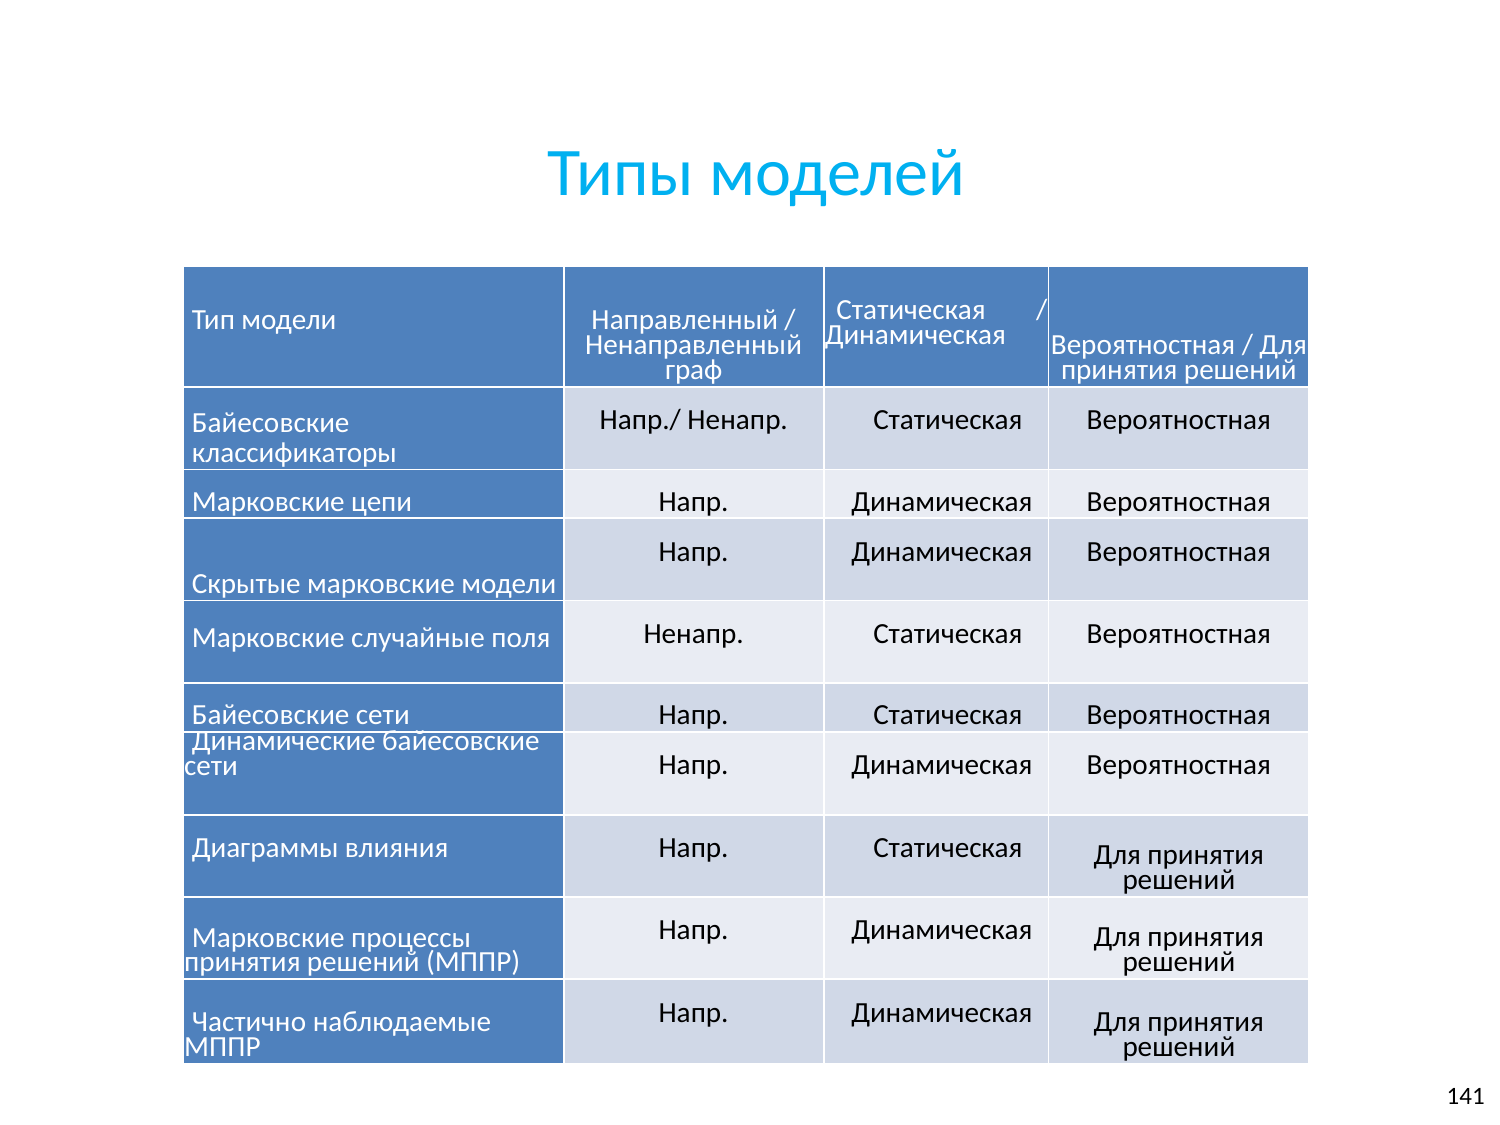

# Типы моделей
| Тип модели | Направленный / Ненаправленный граф | Статическая / Динамическая | Вероятностная / Для принятия решений |
| --- | --- | --- | --- |
| Байесовские классификаторы | Напр./ Ненапр. | Статическая | Вероятностная |
| Марковские цепи | Напр. | Динамическая | Вероятностная |
| Скрытые марковские модели | Напр. | Динамическая | Вероятностная |
| Марковские случайные поля | Ненапр. | Статическая | Вероятностная |
| Байесовские сети | Напр. | Статическая | Вероятностная |
| Динамические байесовские сети | Напр. | Динамическая | Вероятностная |
| Диаграммы влияния | Напр. | Статическая | Для принятия решений |
| Марковские процессы принятия решений (МППР) | Напр. | Динамическая | Для принятия решений |
| Частично наблюдаемые МППР | Напр. | Динамическая | Для принятия решений |
141